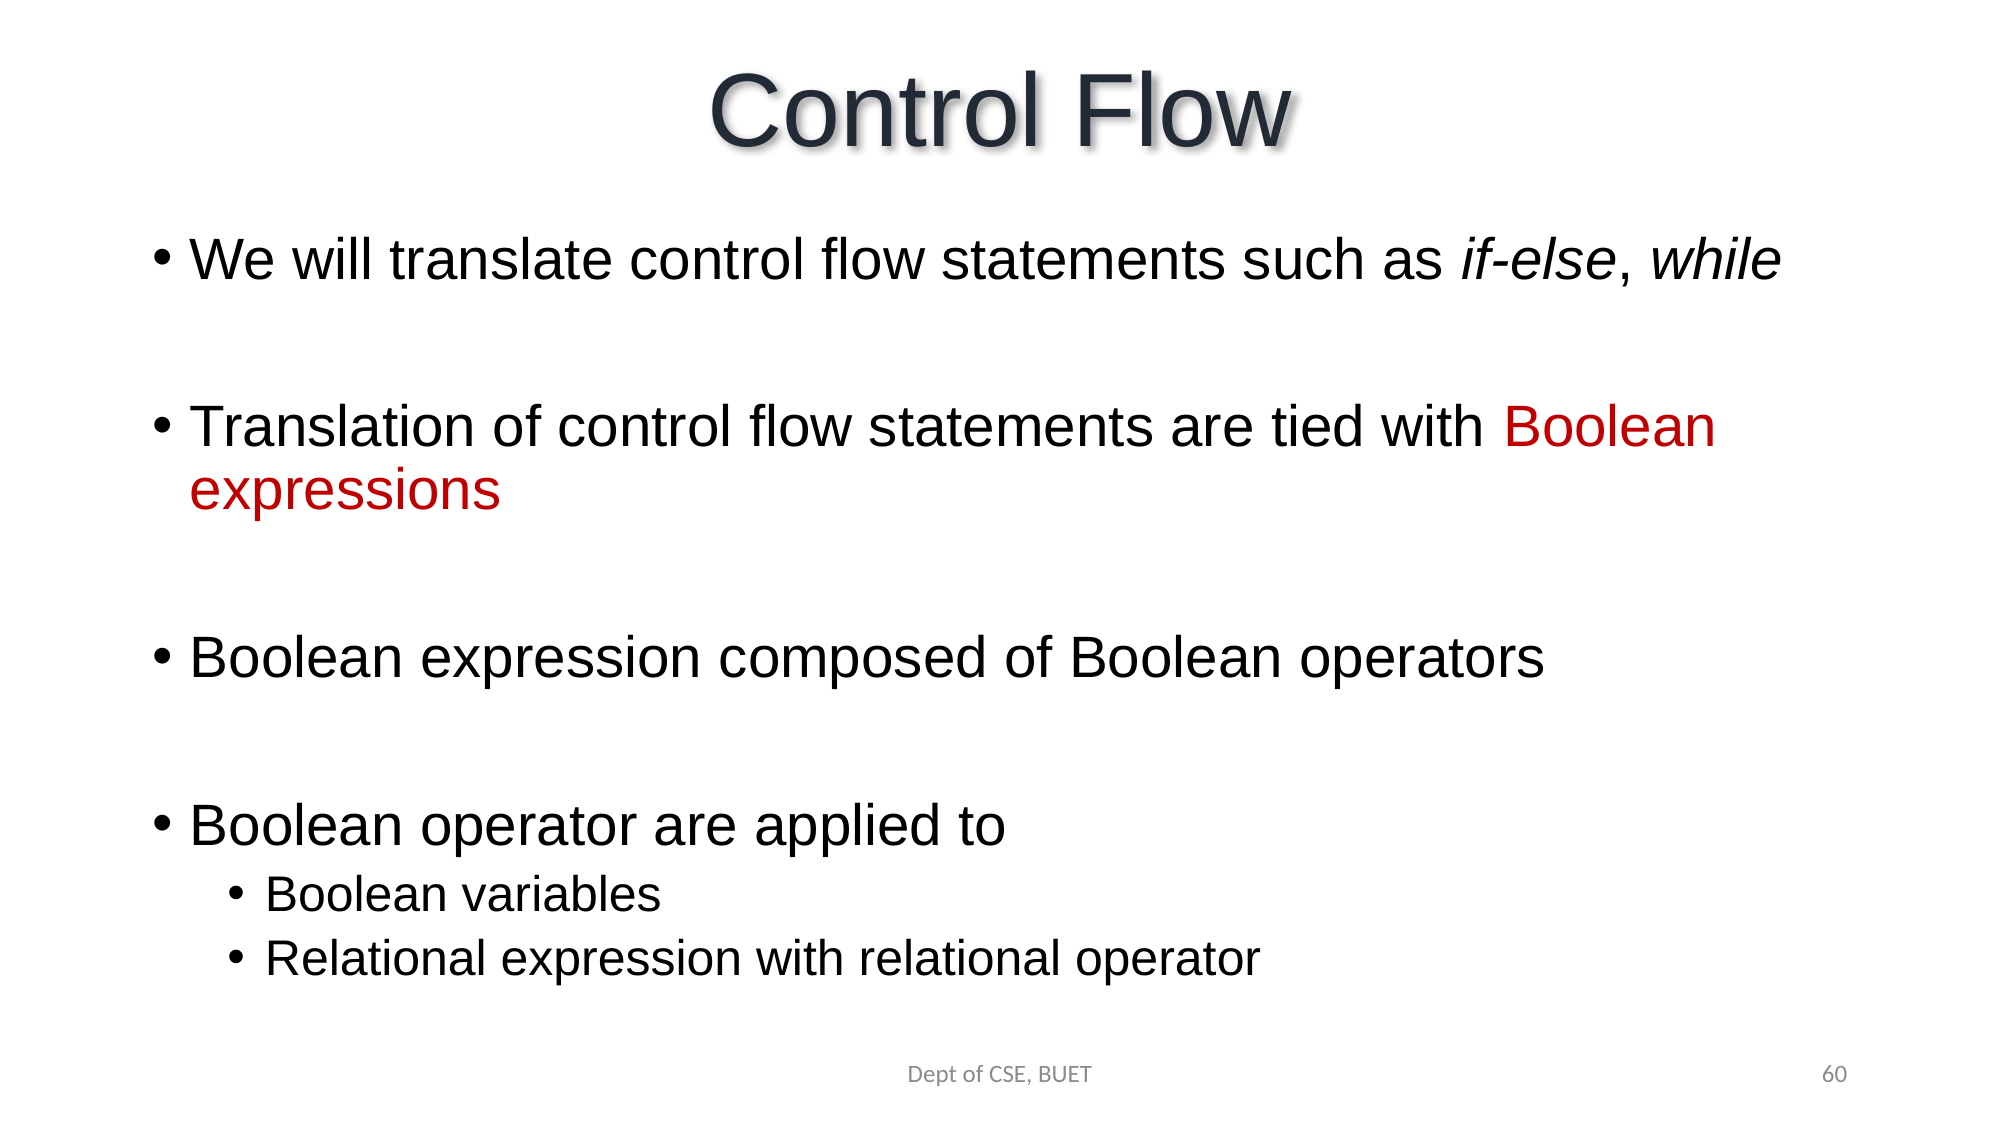

# Control Flow
We will translate control flow statements such as if-else, while

Translation of control flow statements are tied with Boolean expressions

Boolean expression composed of Boolean operators

Boolean operator are applied to
Boolean variables
Relational expression with relational operator

Dept of CSE, BUET
60